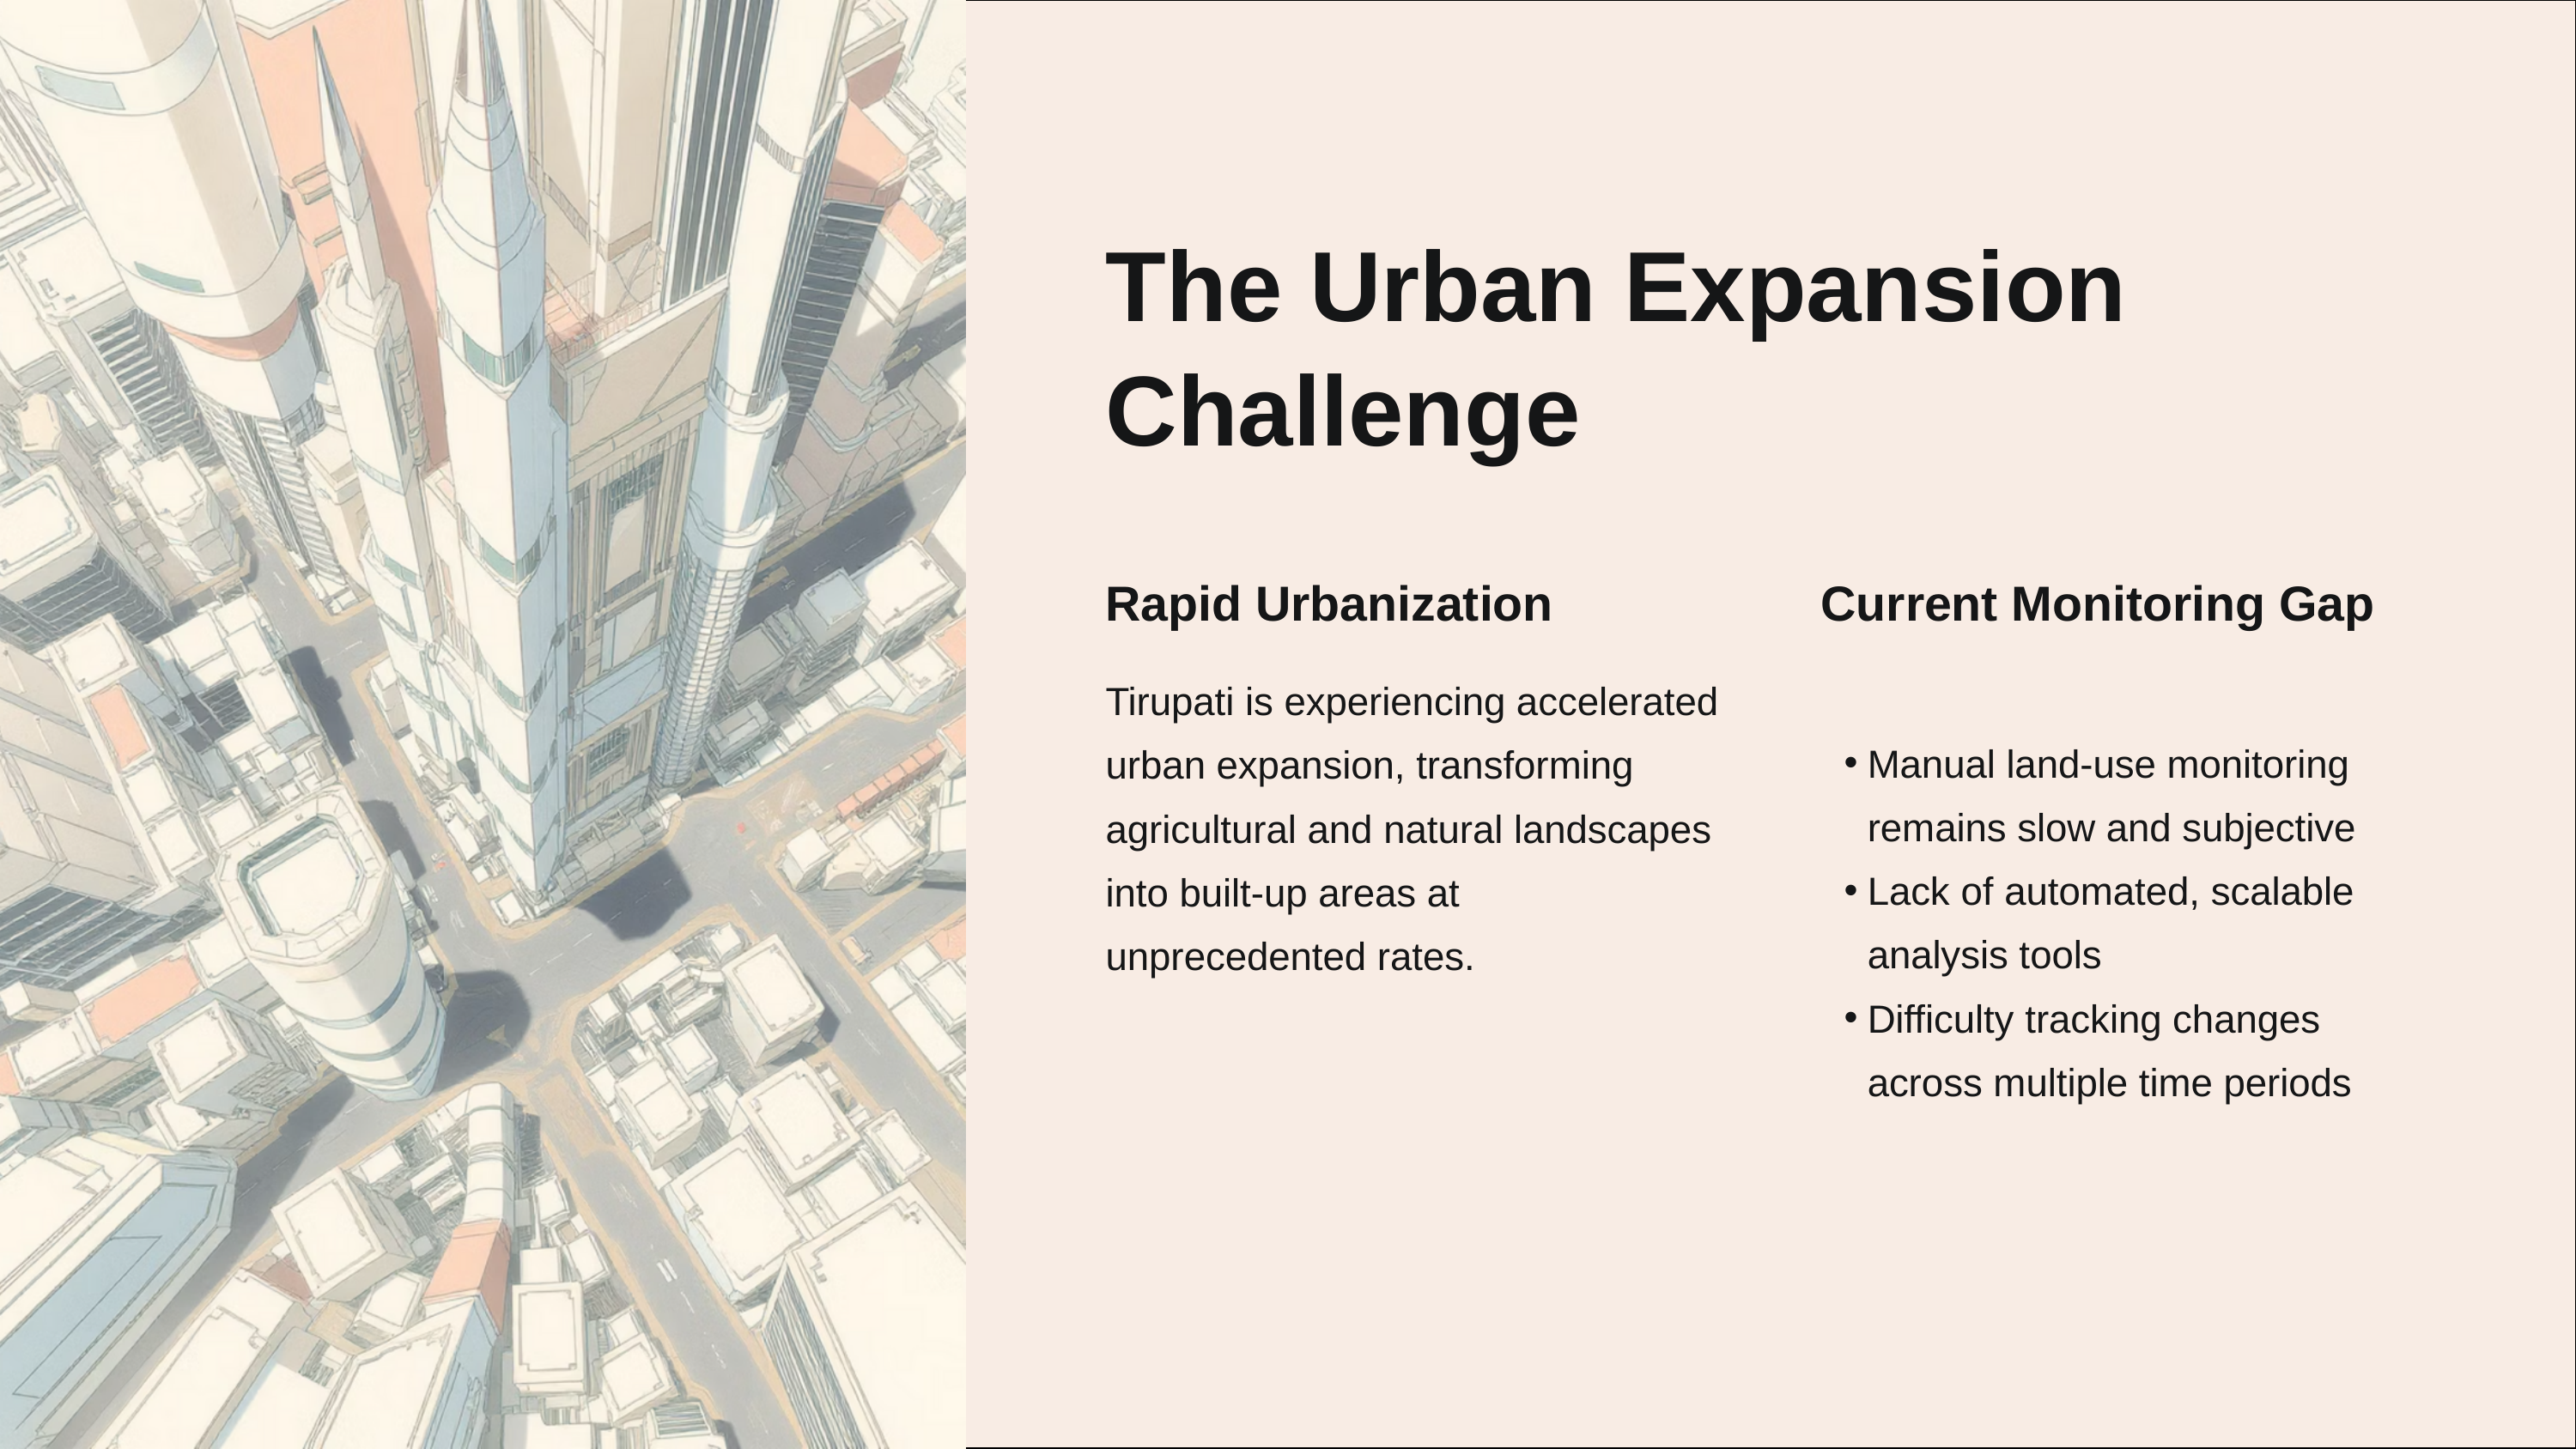

The Urban Expansion Challenge
Rapid Urbanization
Current Monitoring Gap
Tirupati is experiencing accelerated urban expansion, transforming agricultural and natural landscapes into built-up areas at unprecedented rates.
Manual land-use monitoring remains slow and subjective
Lack of automated, scalable analysis tools
Difficulty tracking changes across multiple time periods